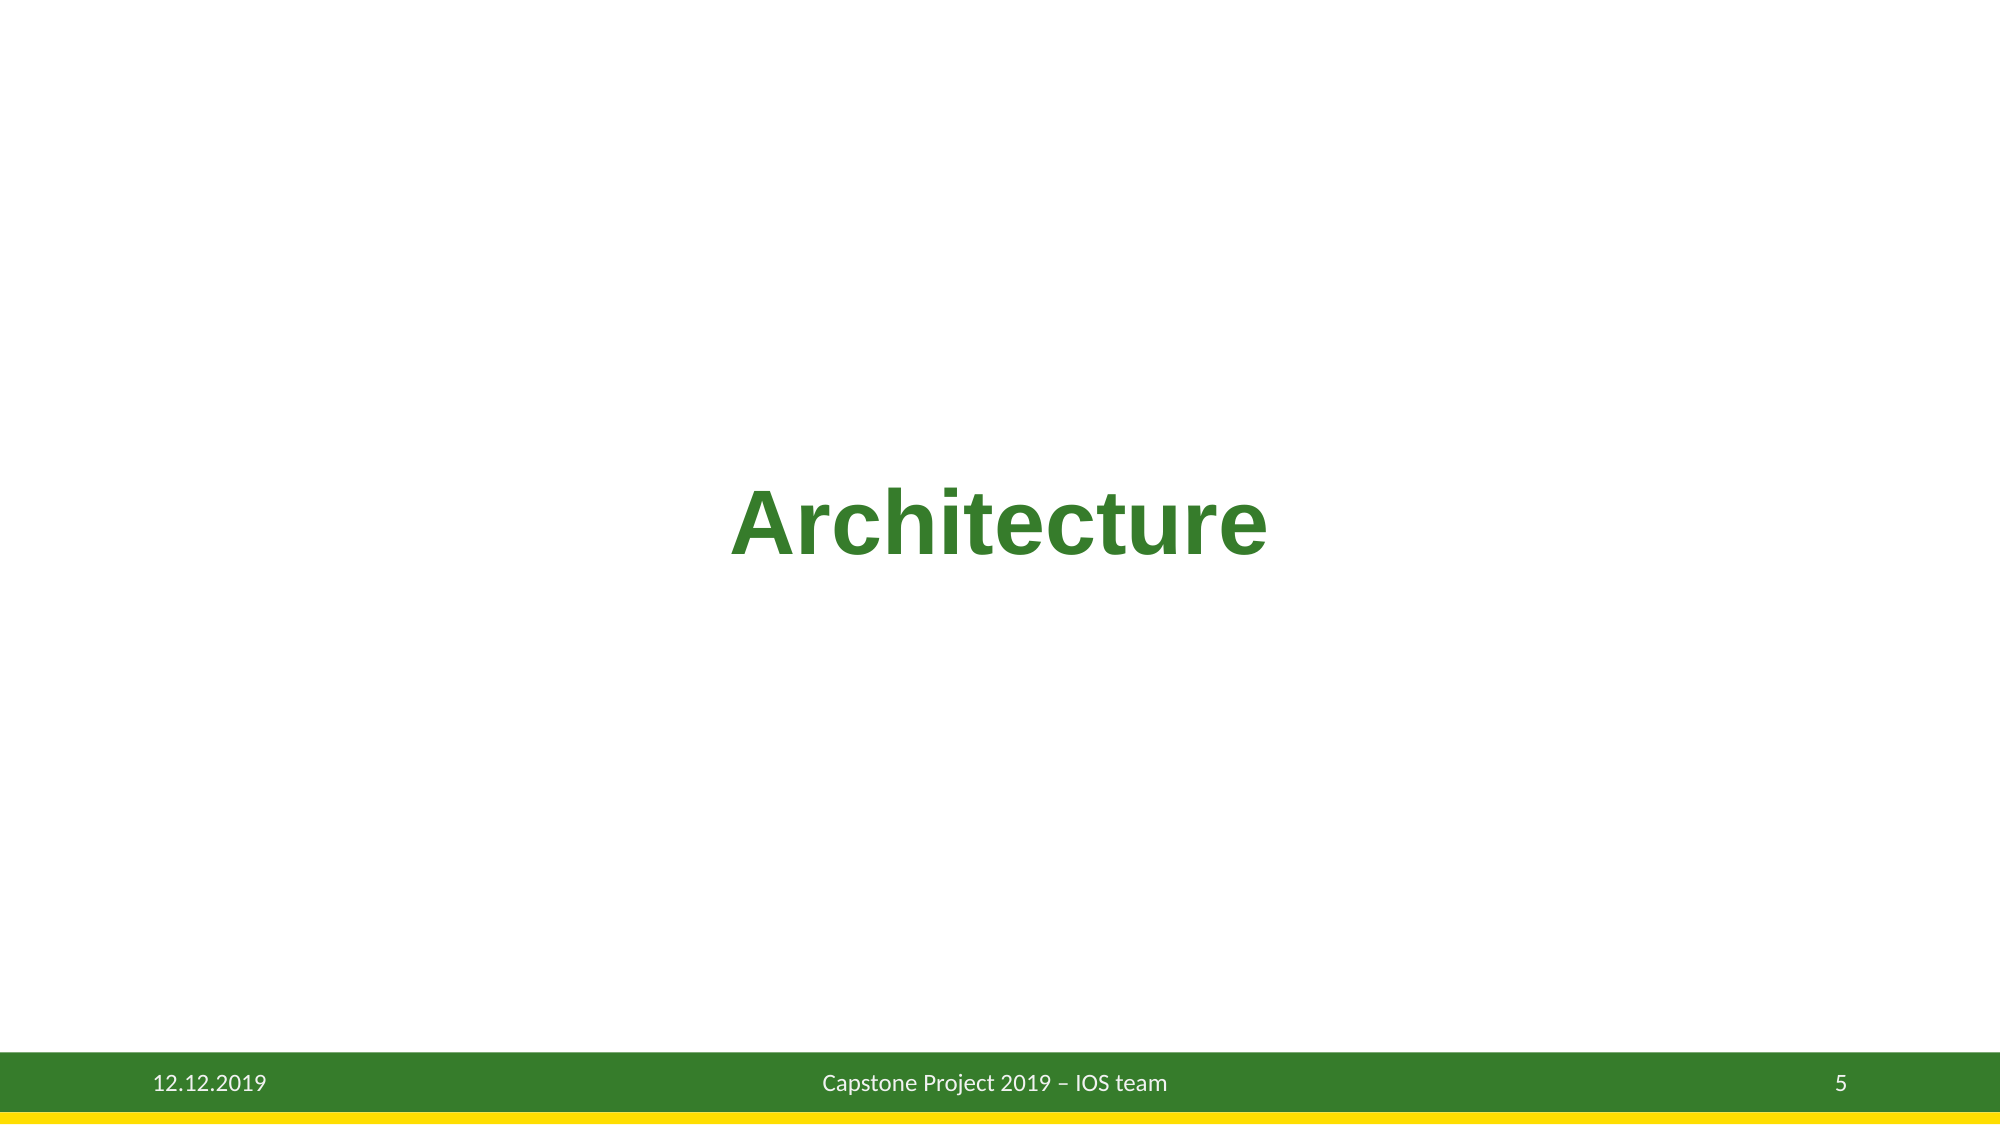

# Architecture
Capstone Project 2019 – IOS team
Capstone Project 2019 – IOS team
5
12.12.2019